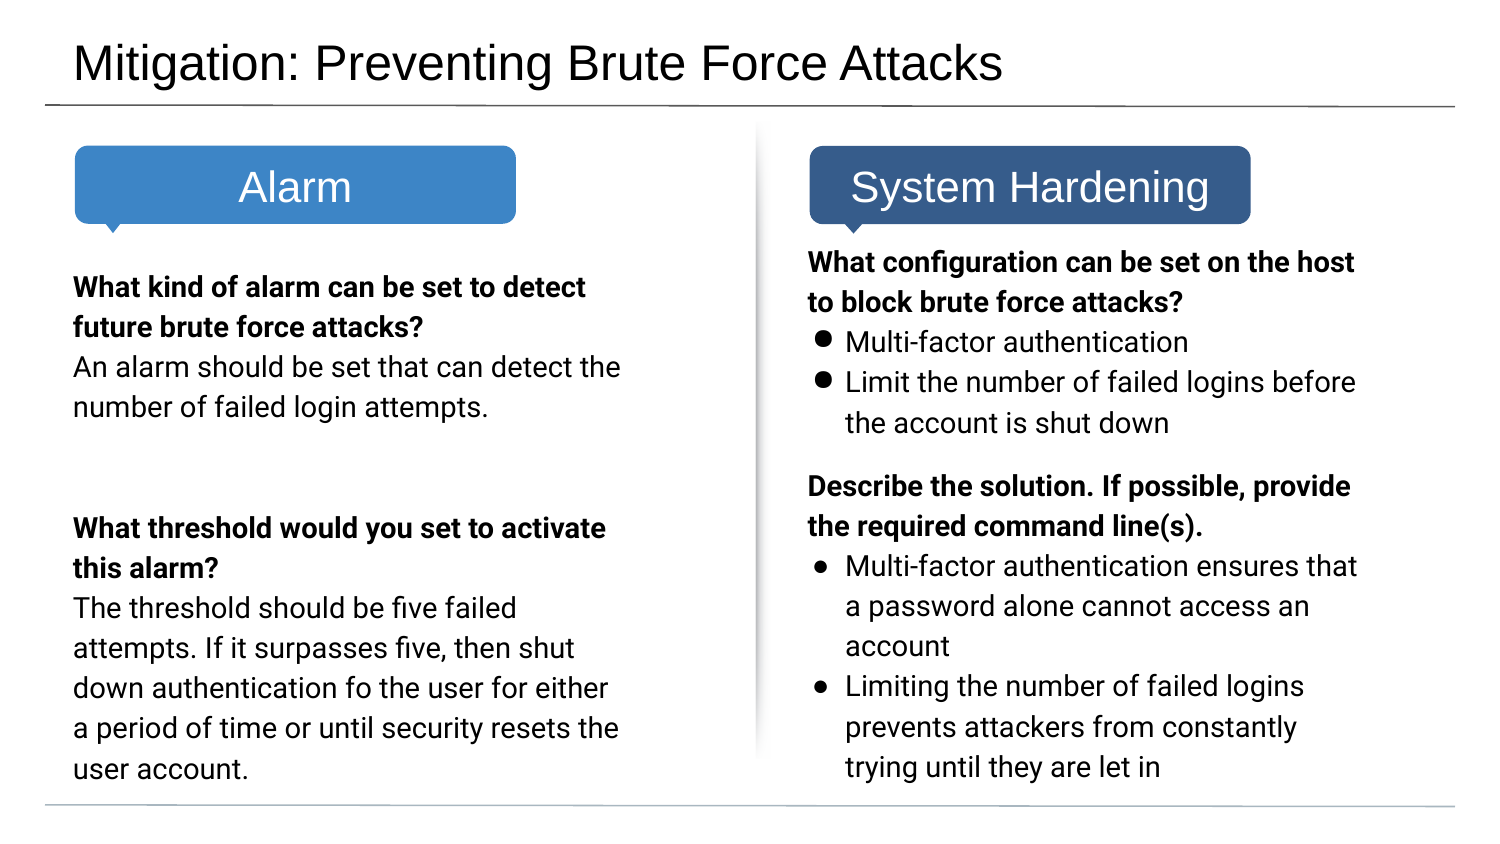

# Mitigation: Preventing Brute Force Attacks
What configuration can be set on the host to block brute force attacks?
Multi-factor authentication
Limit the number of failed logins before the account is shut down

Describe the solution. If possible, provide the required command line(s).
Multi-factor authentication ensures that a password alone cannot access an account
Limiting the number of failed logins prevents attackers from constantly trying until they are let in
What kind of alarm can be set to detect future brute force attacks?
An alarm should be set that can detect the number of failed login attempts.

What threshold would you set to activate this alarm?
The threshold should be five failed attempts. If it surpasses five, then shut down authentication fo the user for either a period of time or until security resets the user account.